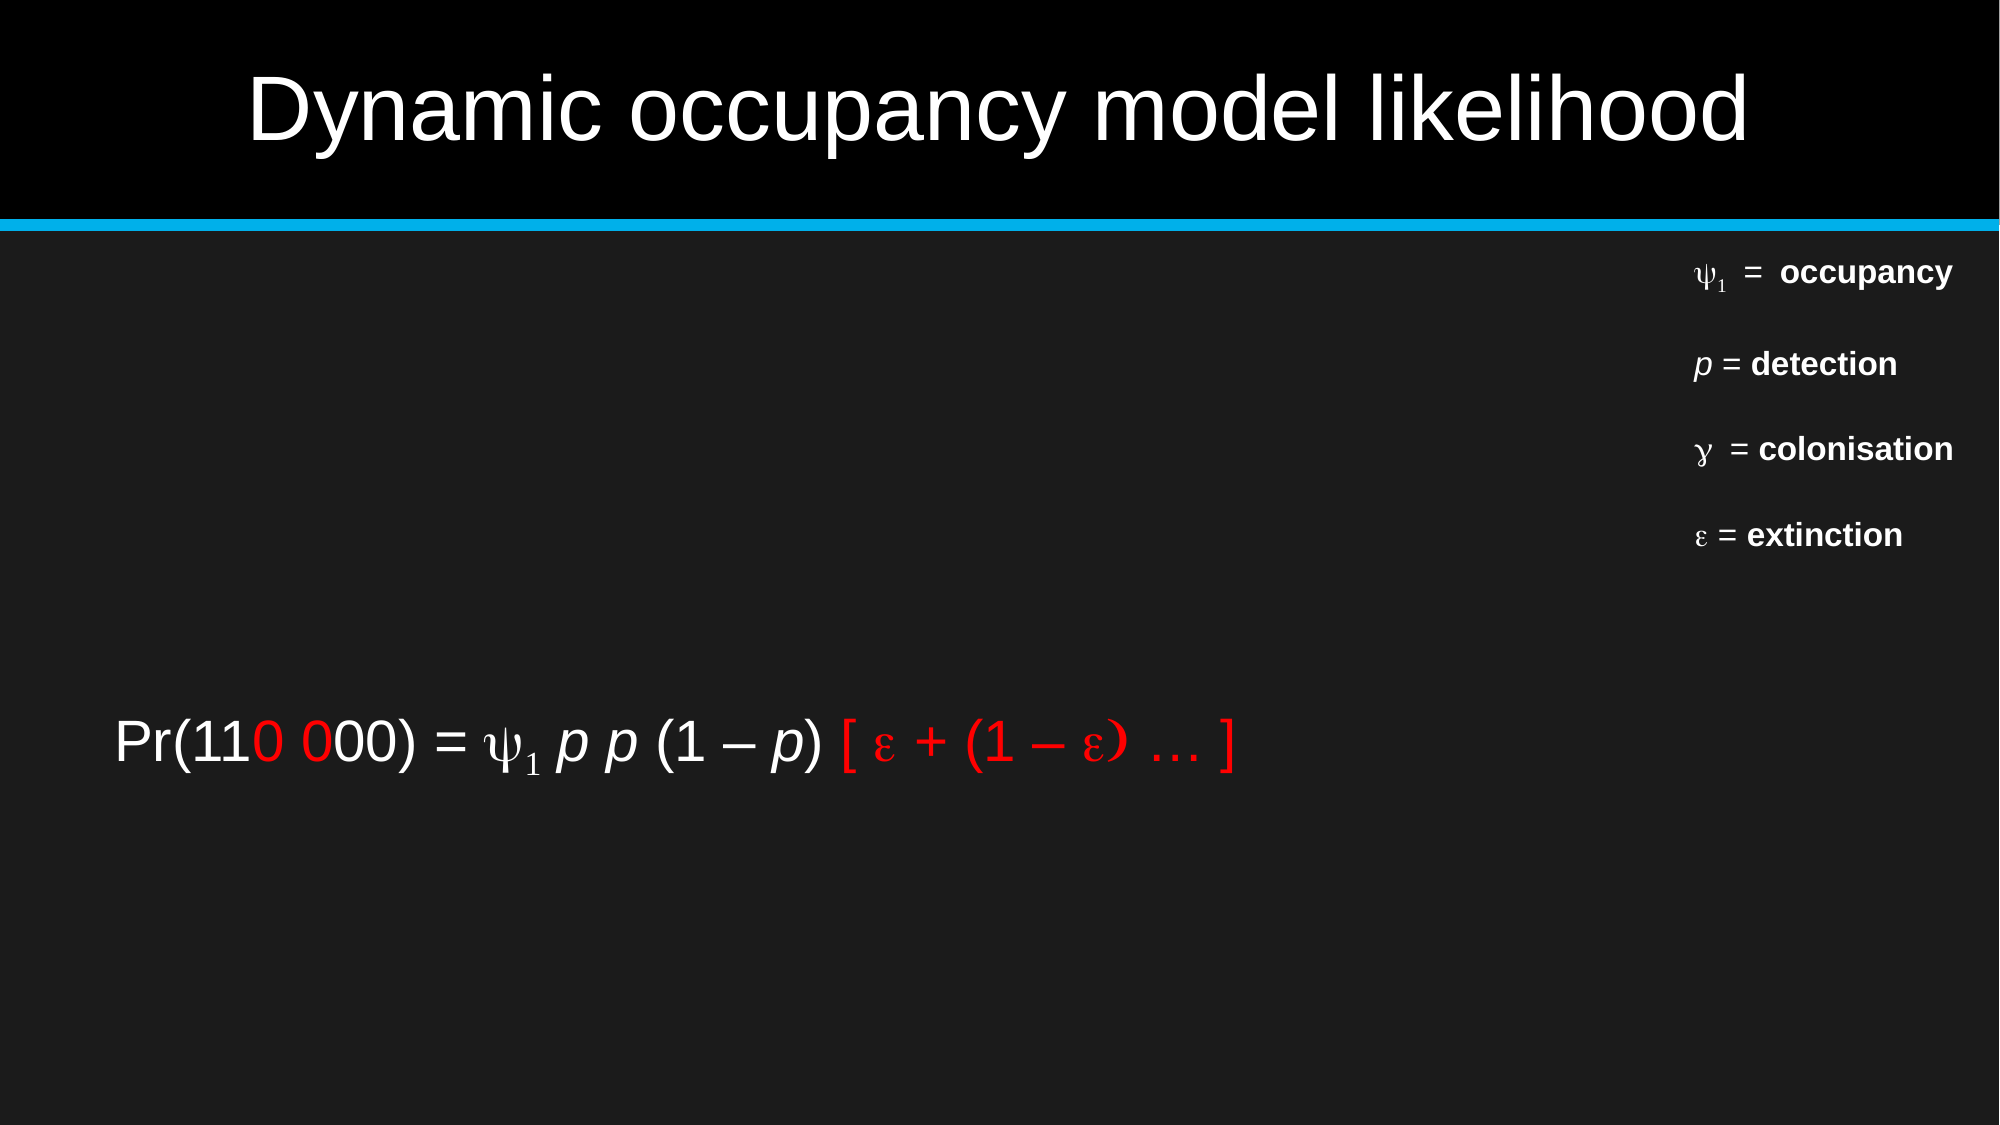

# Dynamic occupancy model likelihood
ψ1 = occupancy
p = detection
γ = colonisation
ε = extinction
Pr(110 000) = ψ1 p p (1 – p) [ ε + (1 – ε) … ]